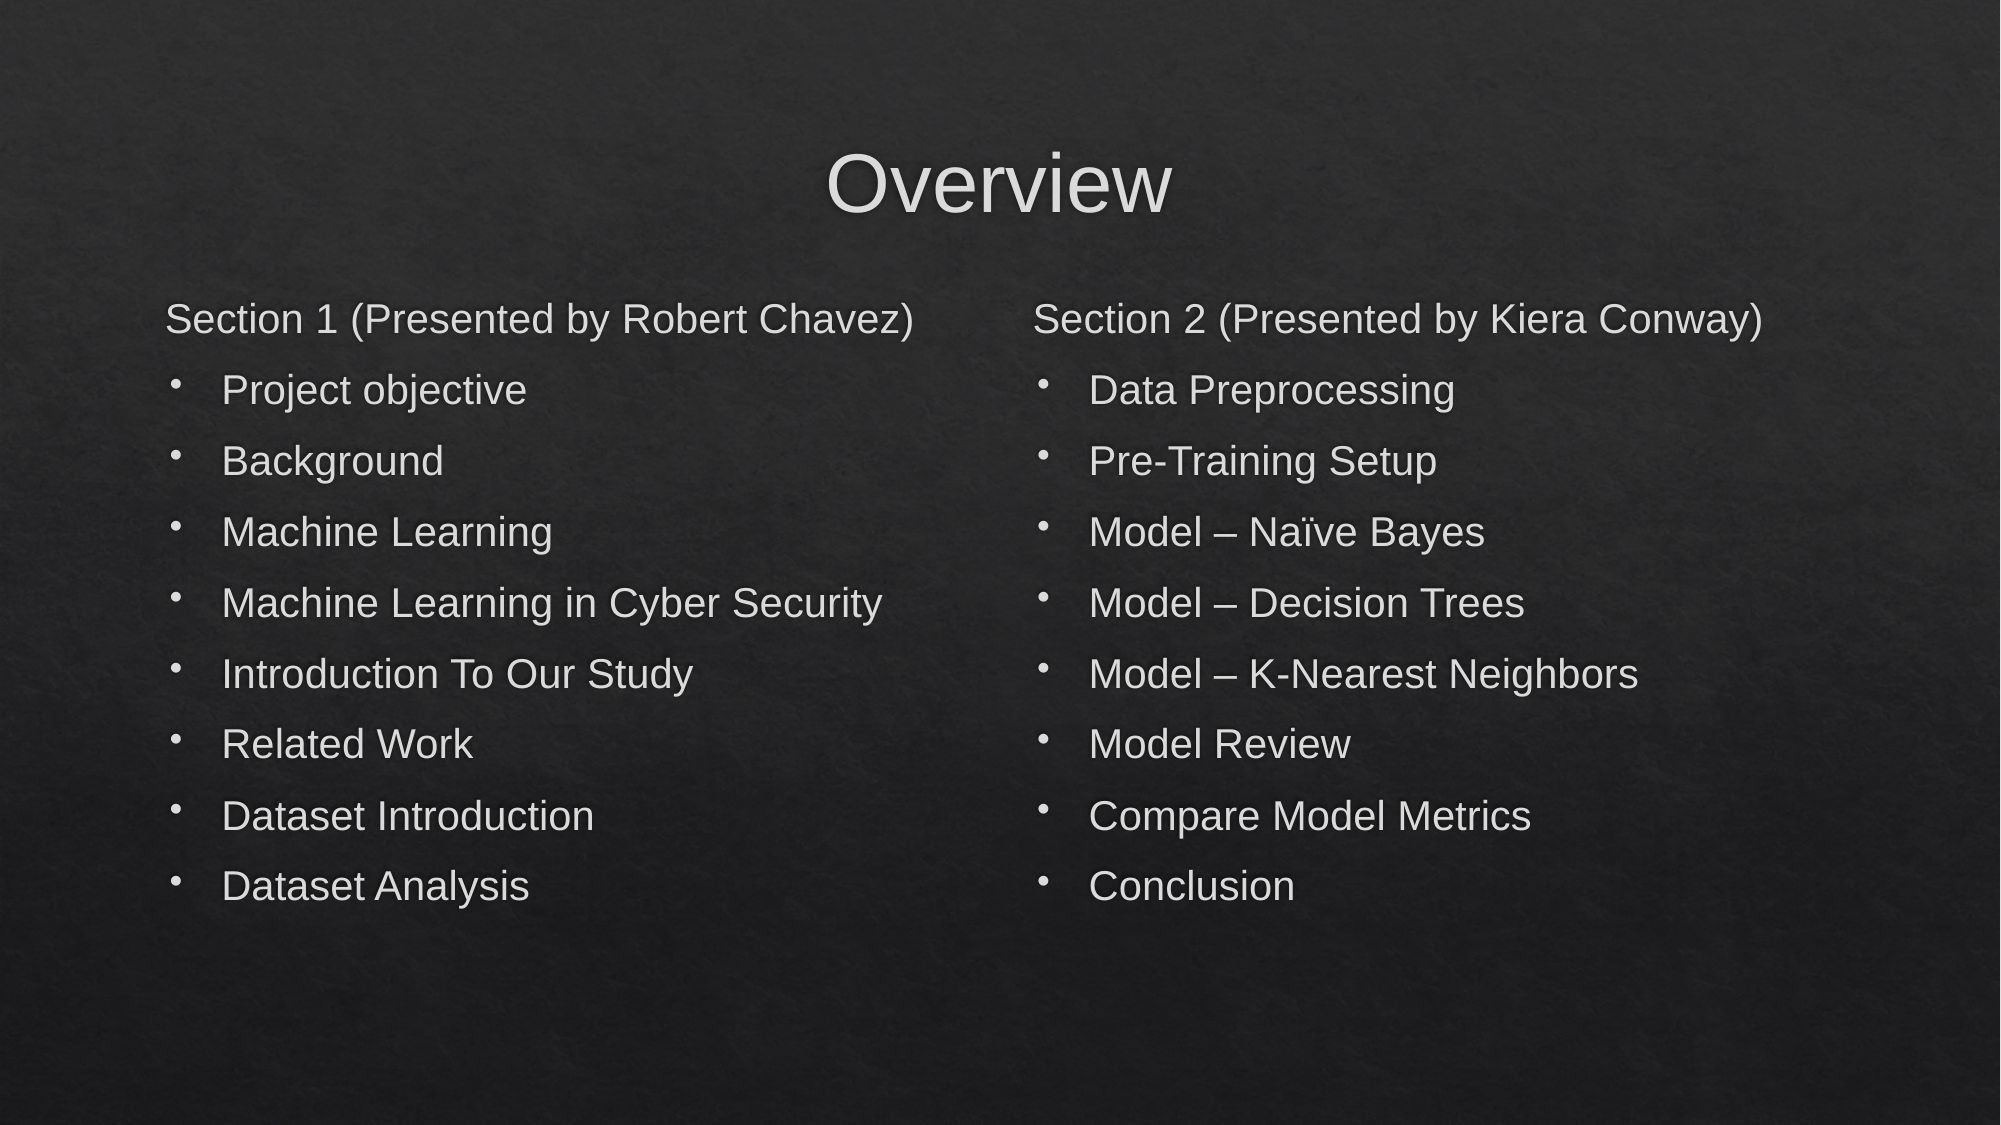

# Overview
Section 1 (Presented by Robert Chavez)
Project objective
Background
Machine Learning
Machine Learning in Cyber Security
Introduction To Our Study
Related Work
Dataset Introduction
Dataset Analysis
Section 2 (Presented by Kiera Conway)
Data Preprocessing
Pre-Training Setup
Model – Naïve Bayes
Model – Decision Trees
Model – K-Nearest Neighbors
Model Review
Compare Model Metrics
Conclusion